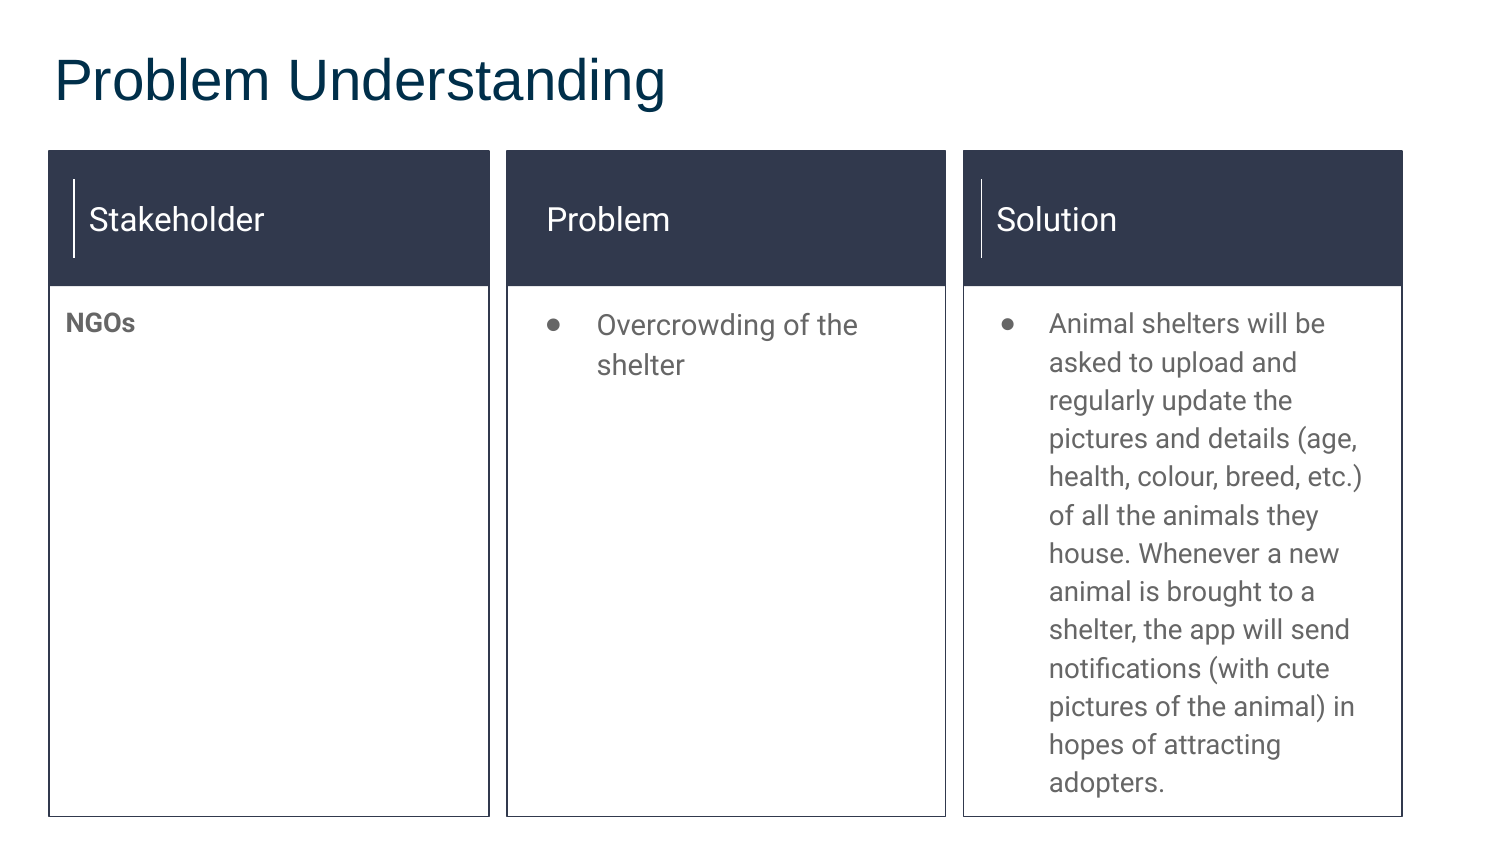

Problem Understanding

Stakeholder
Problem
Solution
NGOs
Overcrowding of the shelter
Animal shelters will be asked to upload and regularly update the pictures and details (age, health, colour, breed, etc.) of all the animals they house. Whenever a new animal is brought to a shelter, the app will send notifications (with cute pictures of the animal) in hopes of attracting adopters.